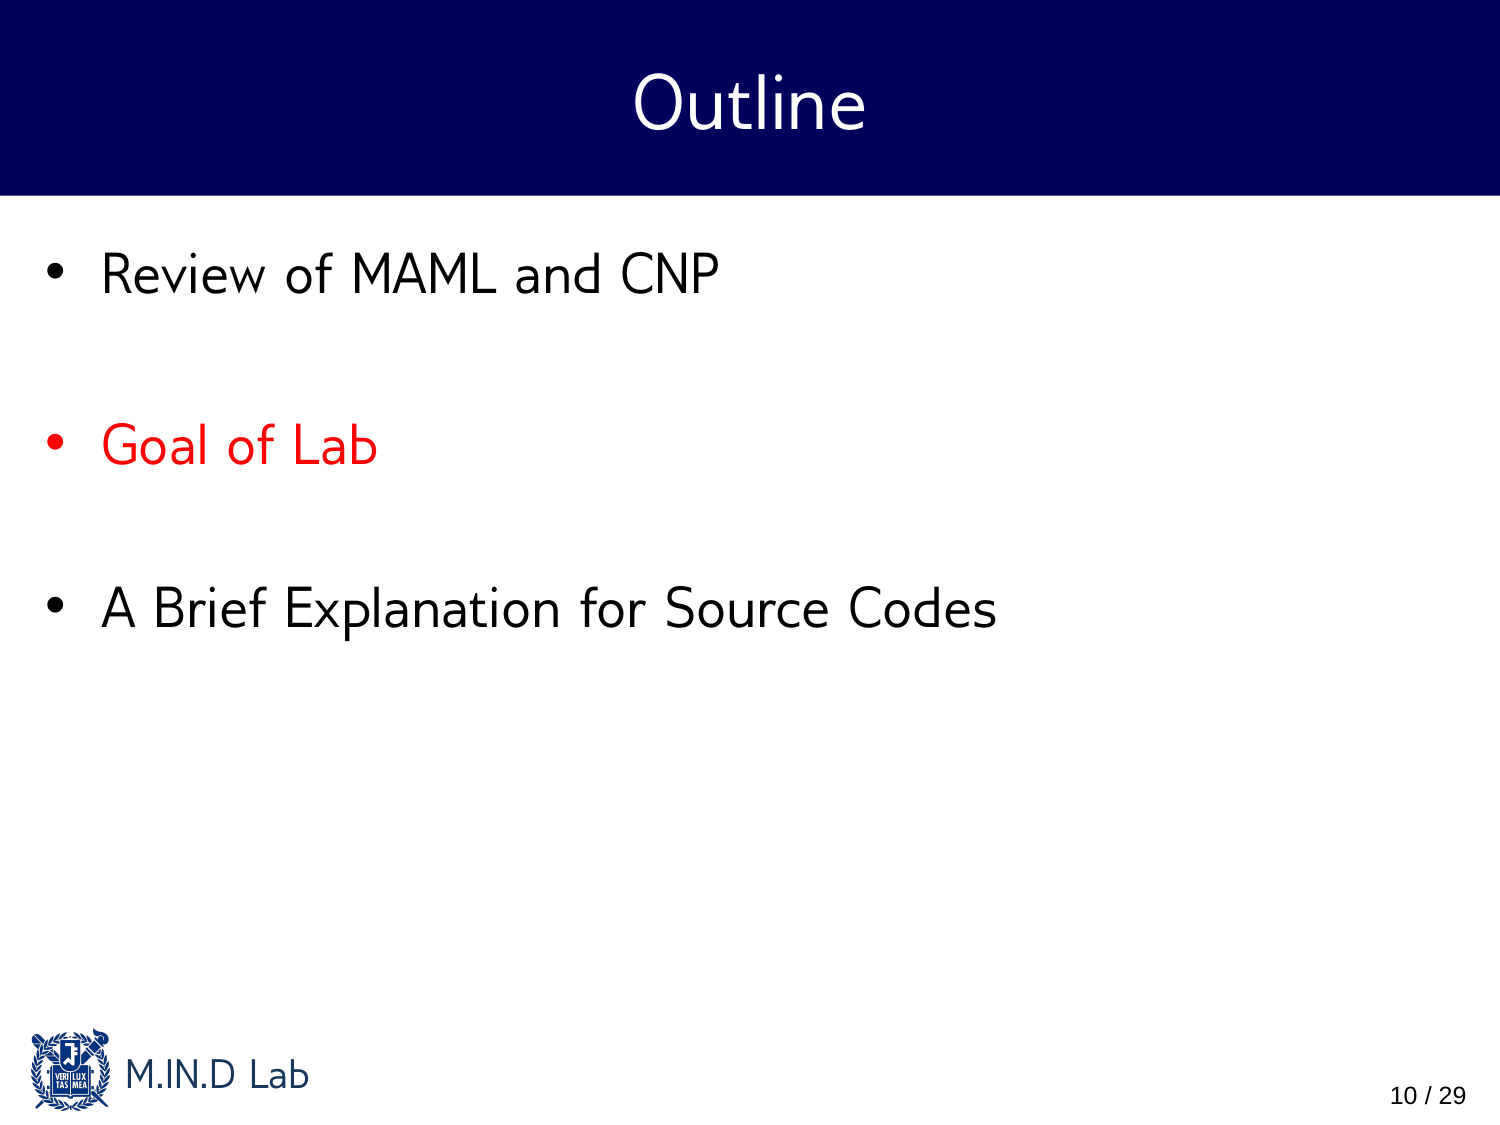

# Outline
Review of MAML and CNP

Goal of Lab

A Brief Explanation for Source Codes

10 / 29